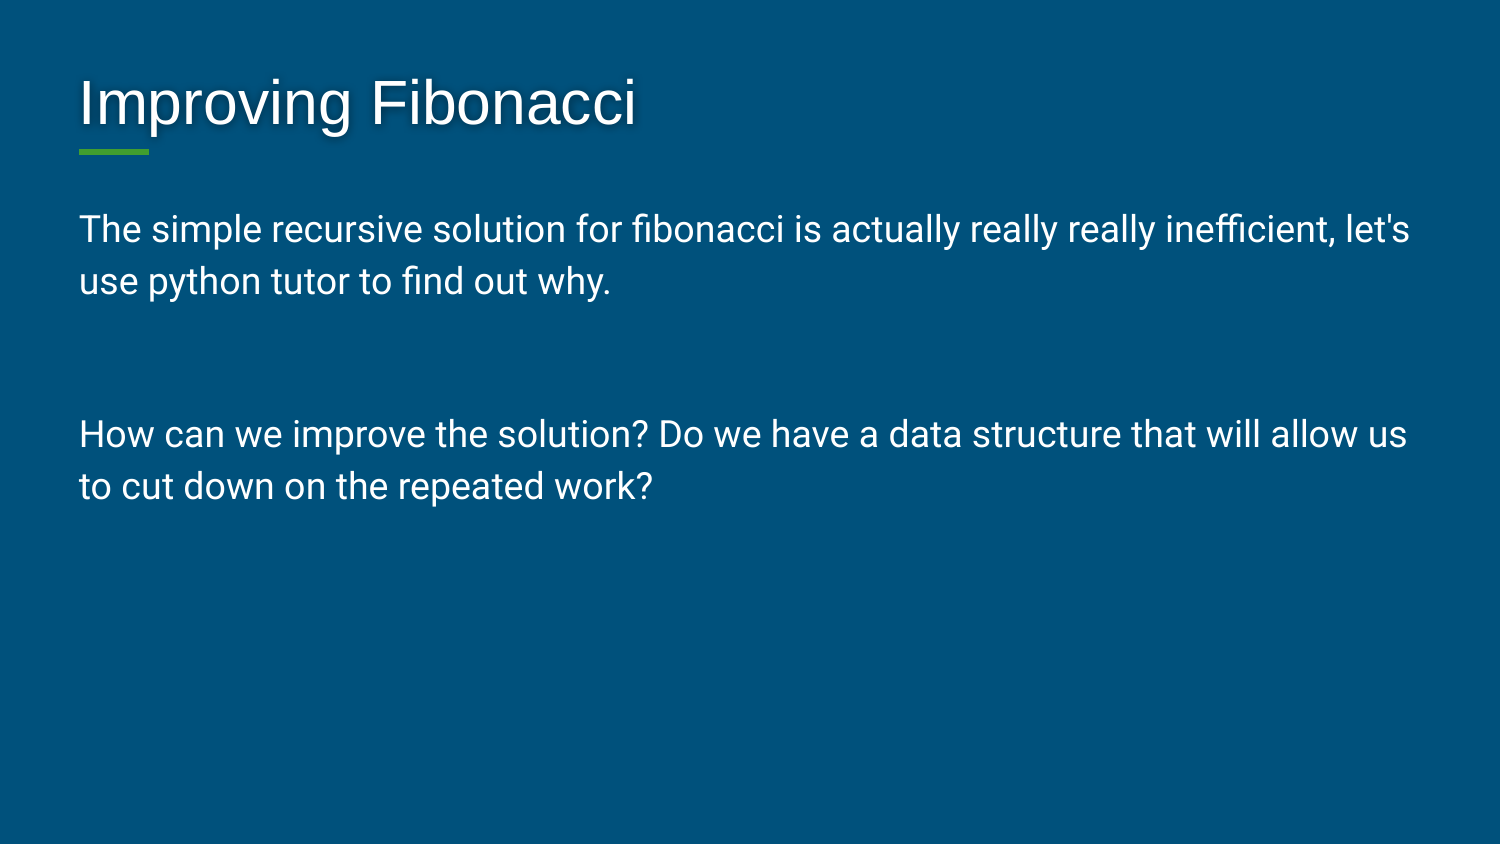

# Improving Fibonacci
The simple recursive solution for fibonacci is actually really really inefficient, let's use python tutor to find out why.

How can we improve the solution? Do we have a data structure that will allow us to cut down on the repeated work?